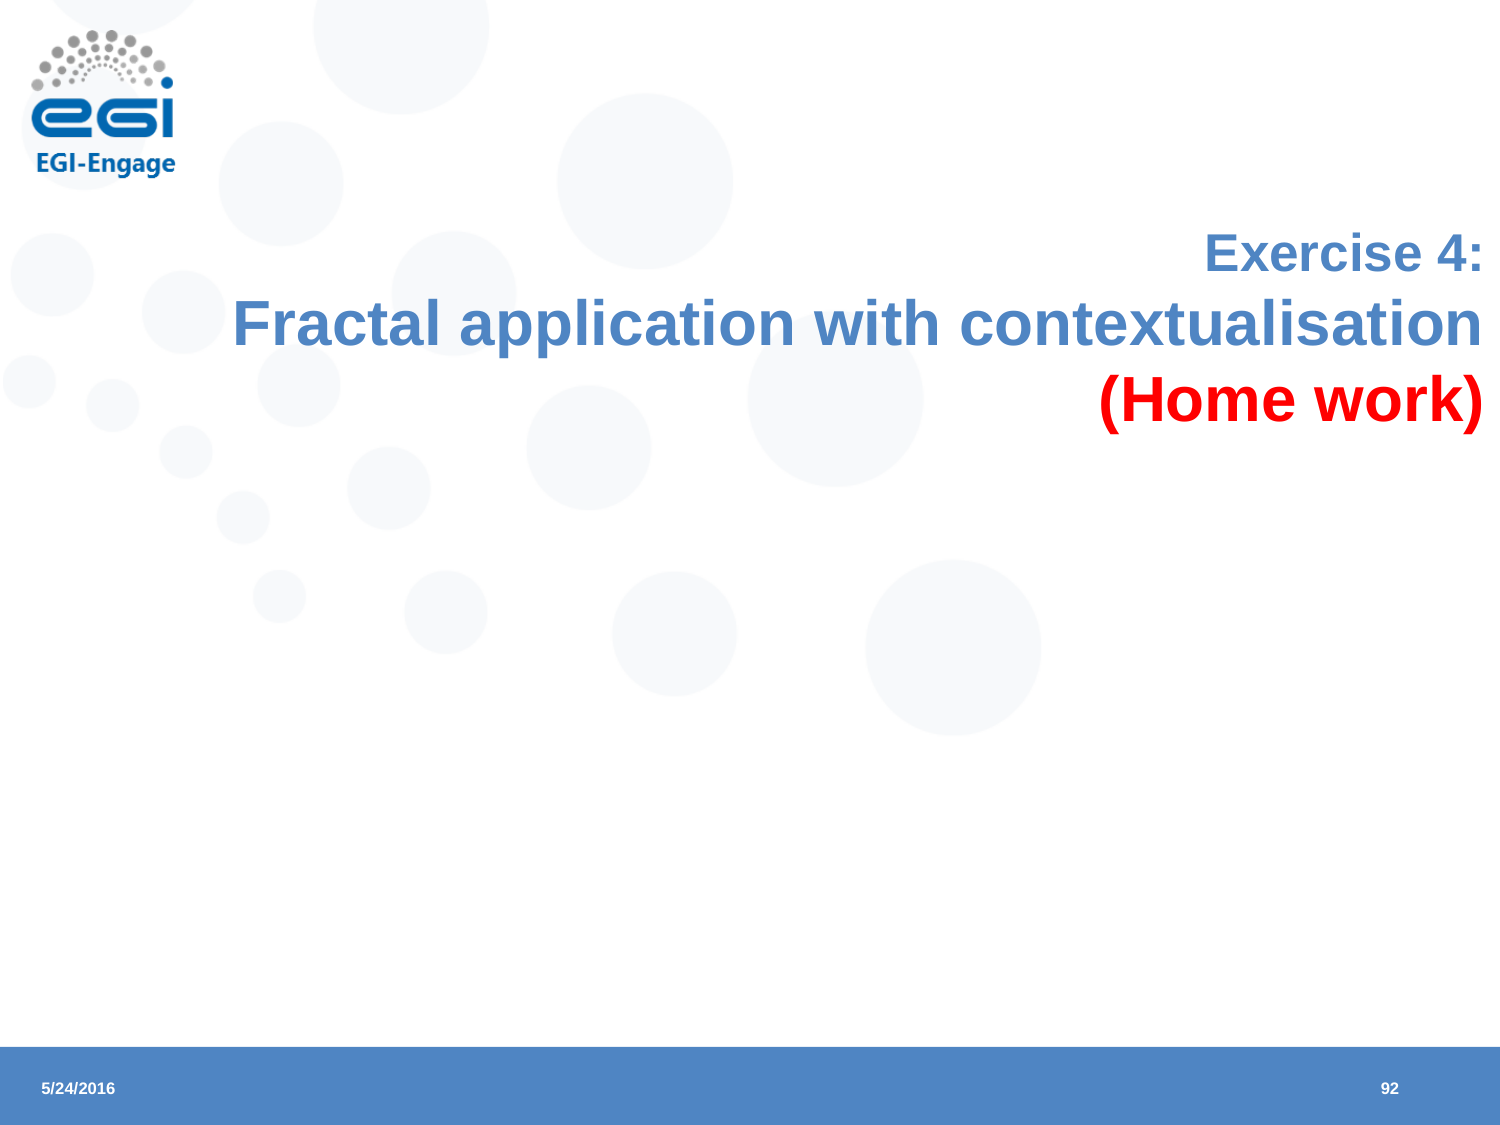

# Exercise 4: Fractal application with contextualisation (Home work)